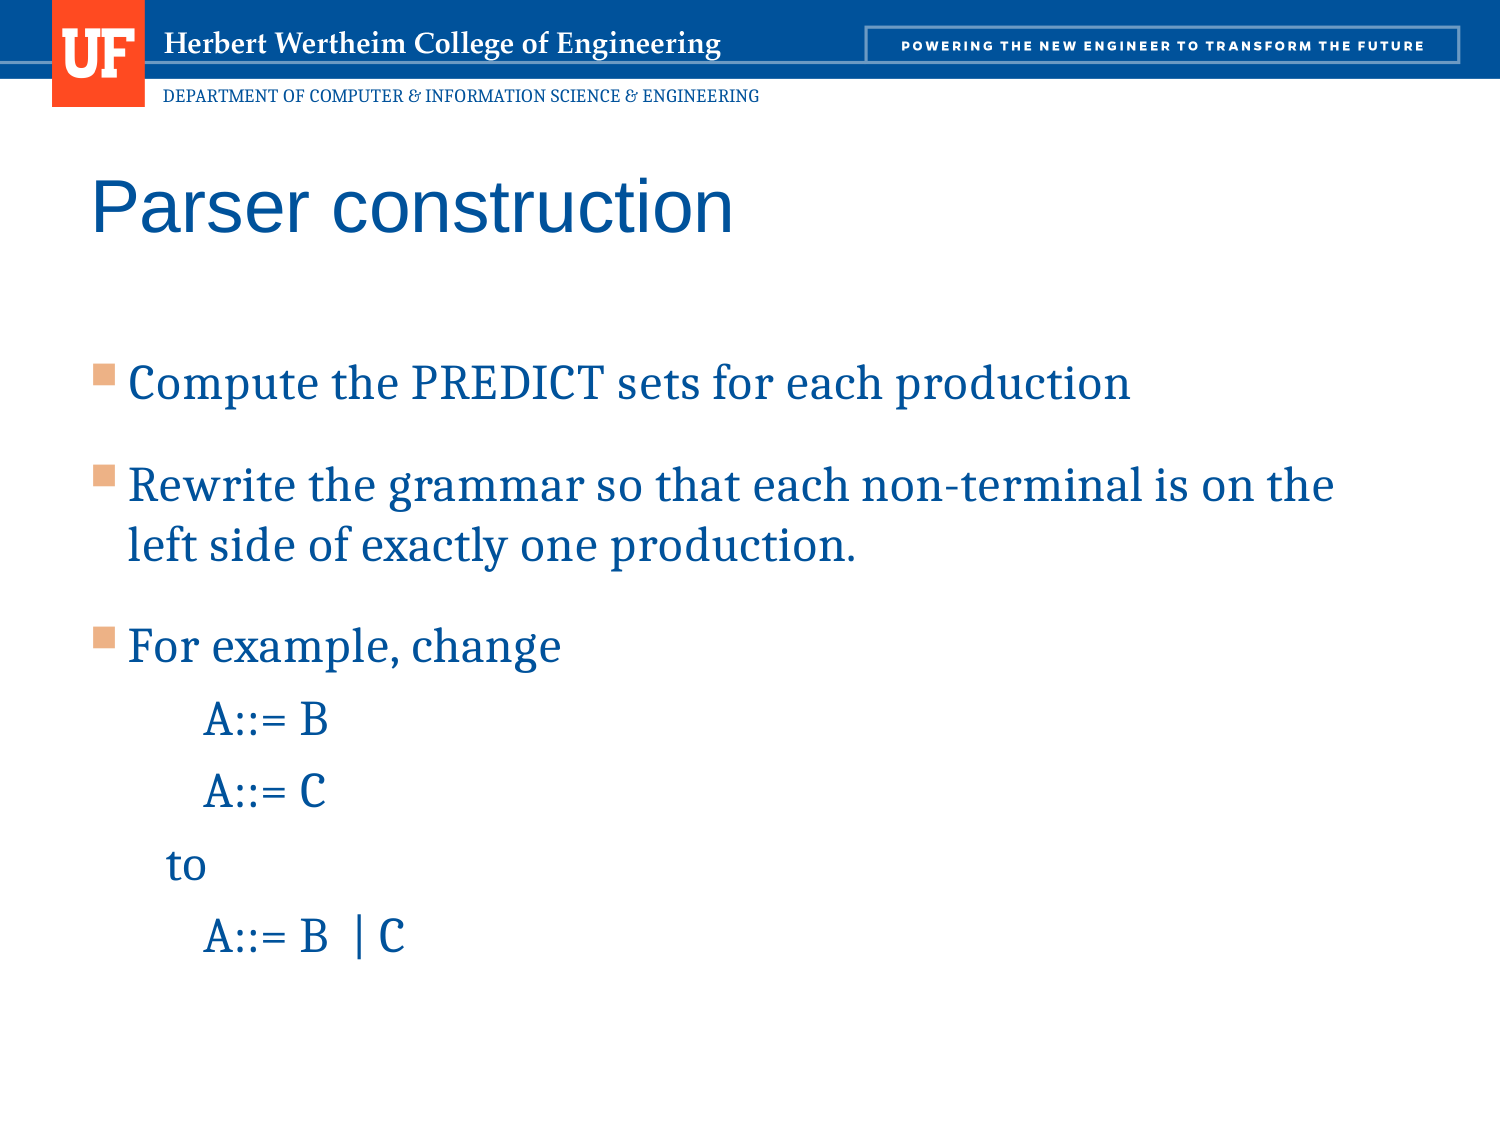

156
# Parser construction
Compute the PREDICT sets for each production
Rewrite the grammar so that each non-terminal is on the left side of exactly one production.
For example, change
A::= B
A::= C
to
A::= B  | C